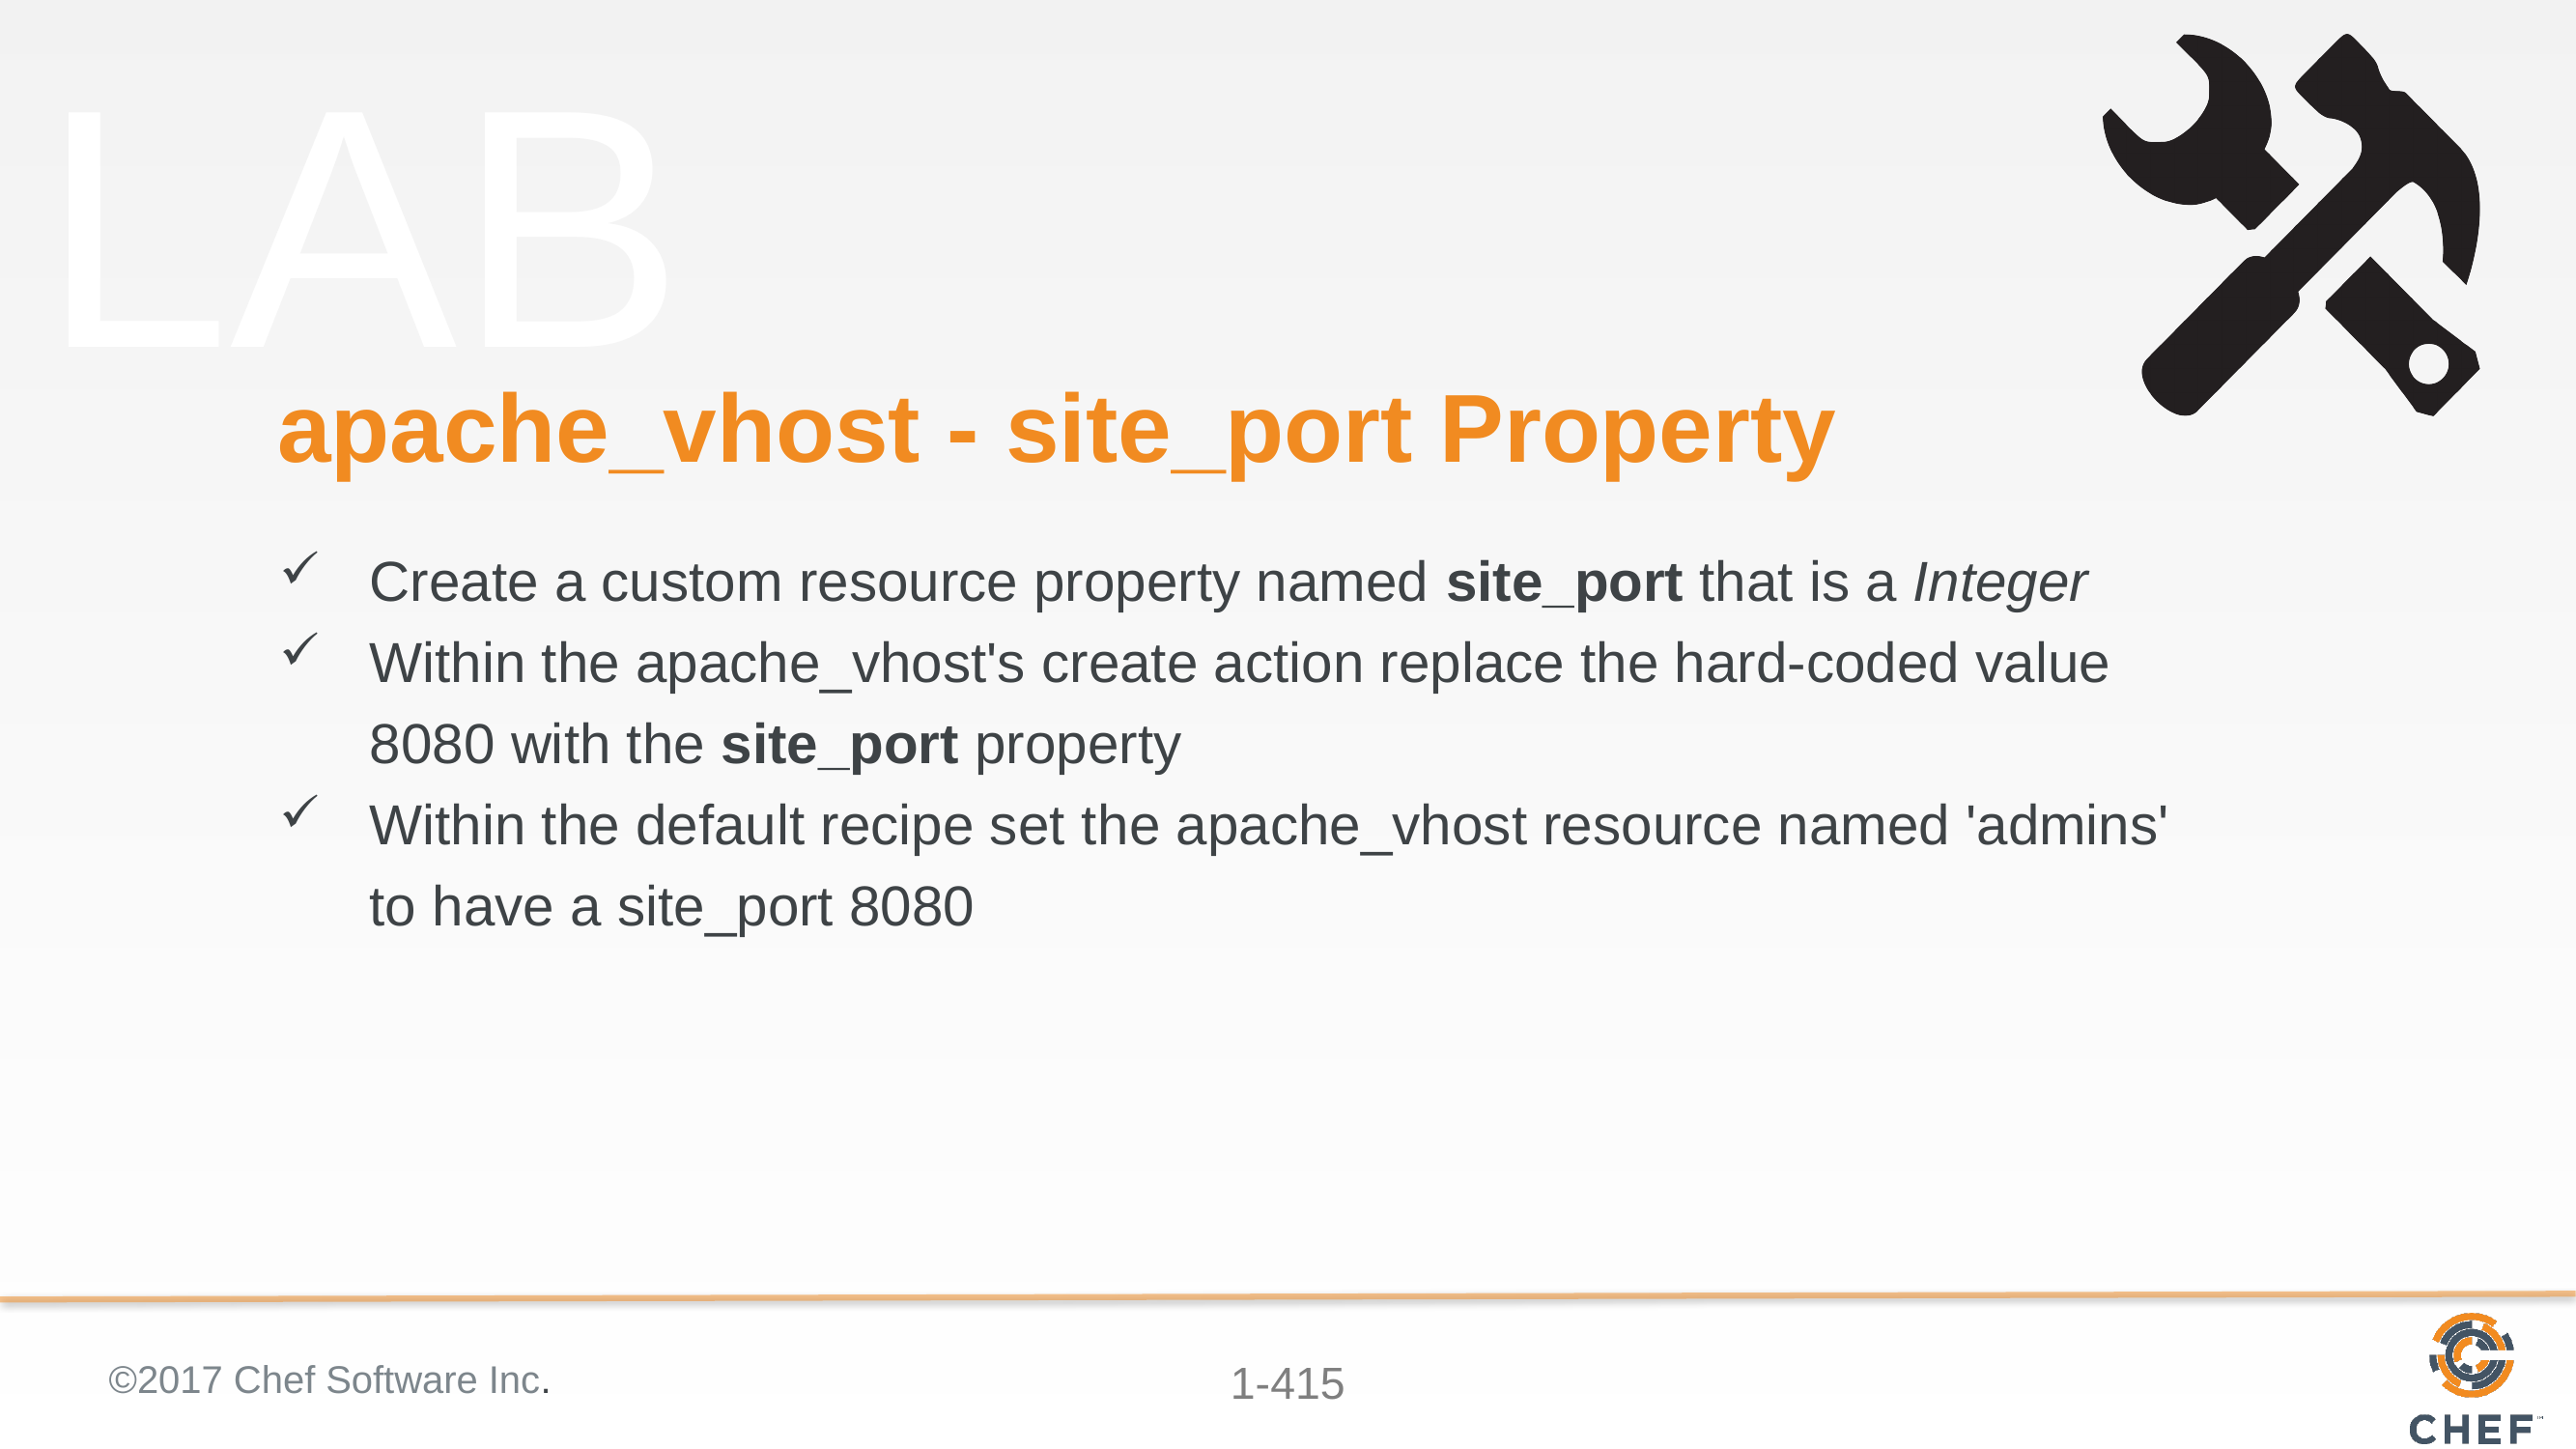

# apache_vhost - site_port Property
Create a custom resource property named site_port that is a Integer
Within the apache_vhost's create action replace the hard-coded value 8080 with the site_port property
Within the default recipe set the apache_vhost resource named 'admins' to have a site_port 8080